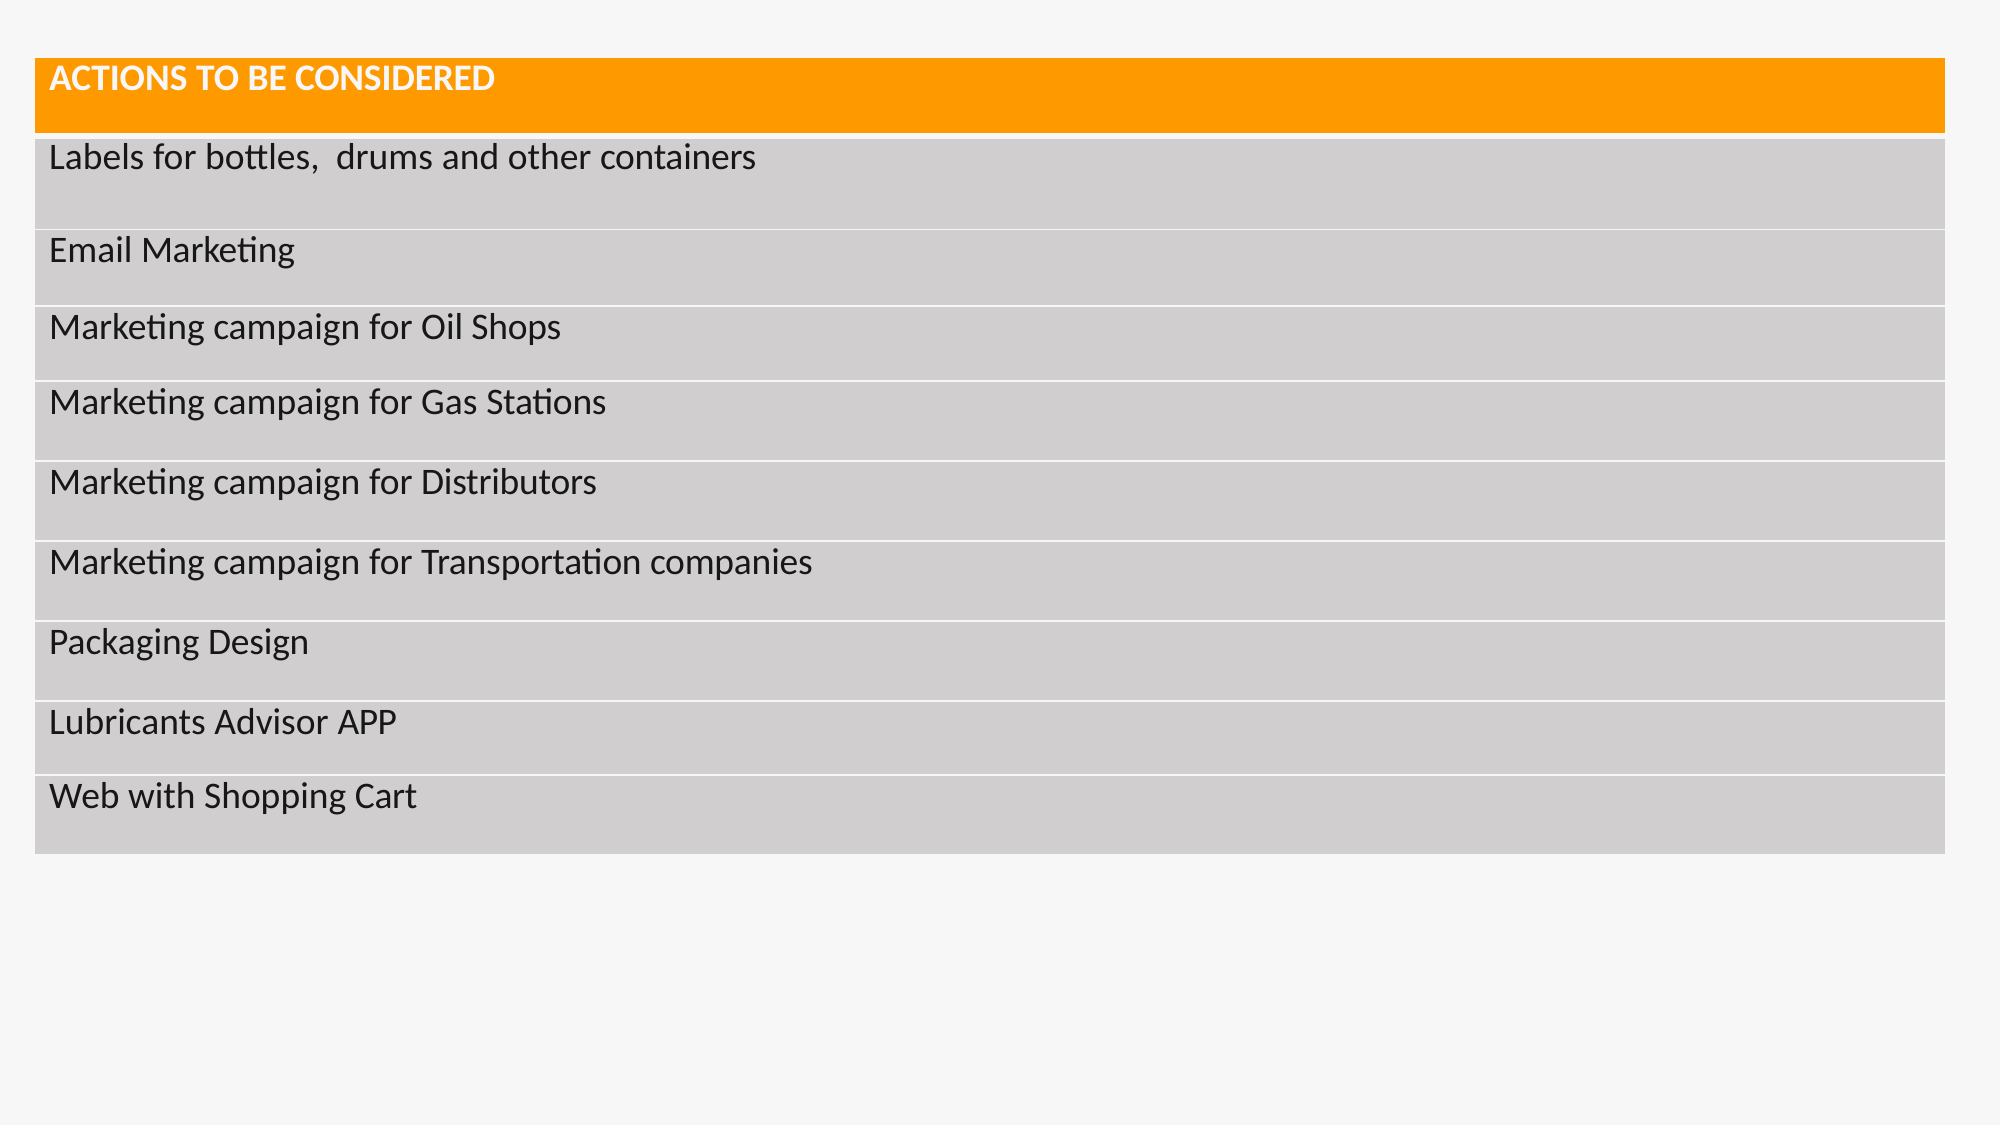

| ACTIONS TO BE CONSIDERED |
| --- |
| Labels for bottles, drums and other containers |
| Email Marketing |
| Marketing campaign for Oil Shops |
| Marketing campaign for Gas Stations |
| Marketing campaign for Distributors |
| Marketing campaign for Transportation companies |
| Packaging Design |
| Lubricants Advisor APP |
| Web with Shopping Cart |